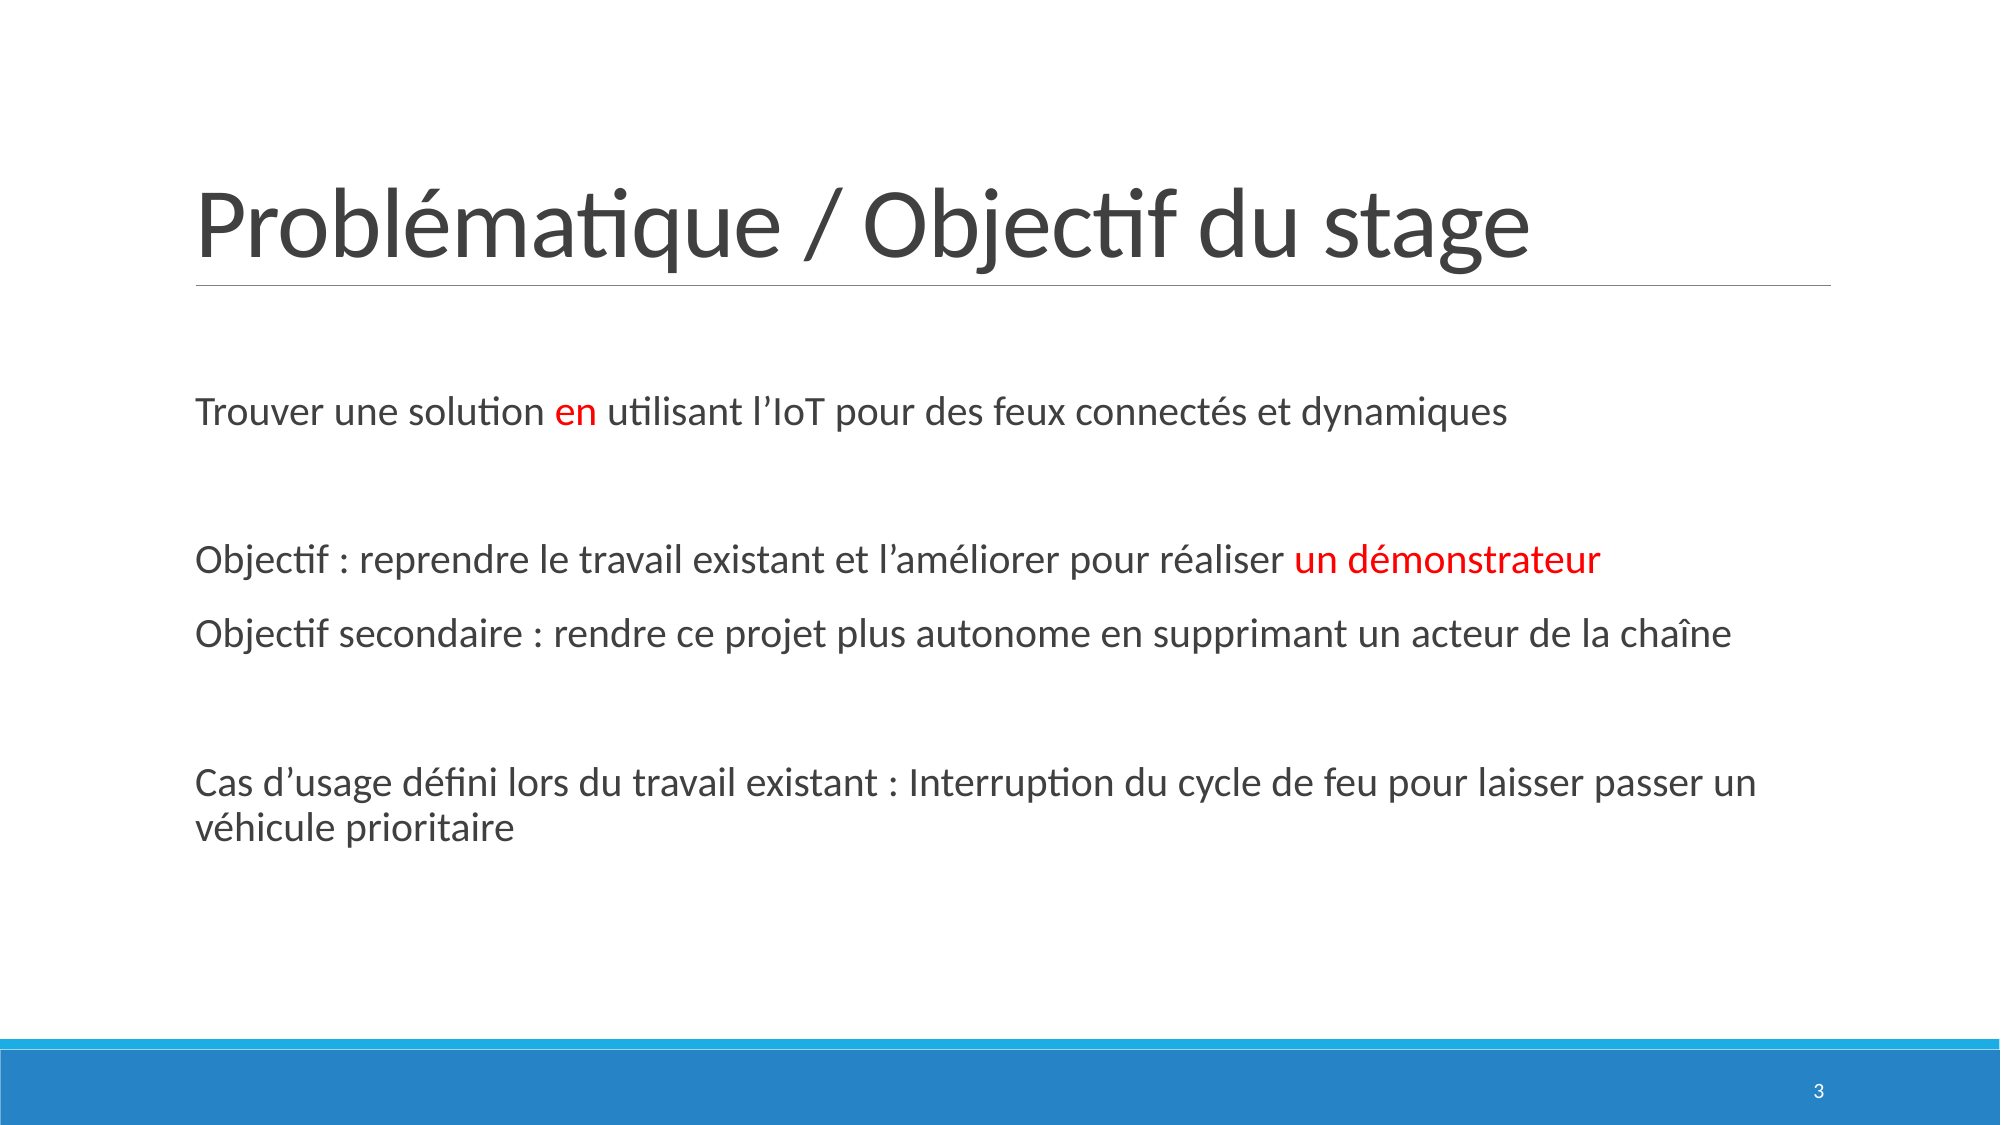

# Problématique / Objectif du stage

Trouver une solution en utilisant l’IoT pour des feux connectés et dynamiques

Objectif : reprendre le travail existant et l’améliorer pour réaliser un démonstrateur
Objectif secondaire : rendre ce projet plus autonome en supprimant un acteur de la chaîne

Cas d’usage défini lors du travail existant : Interruption du cycle de feu pour laisser passer un véhicule prioritaire
3